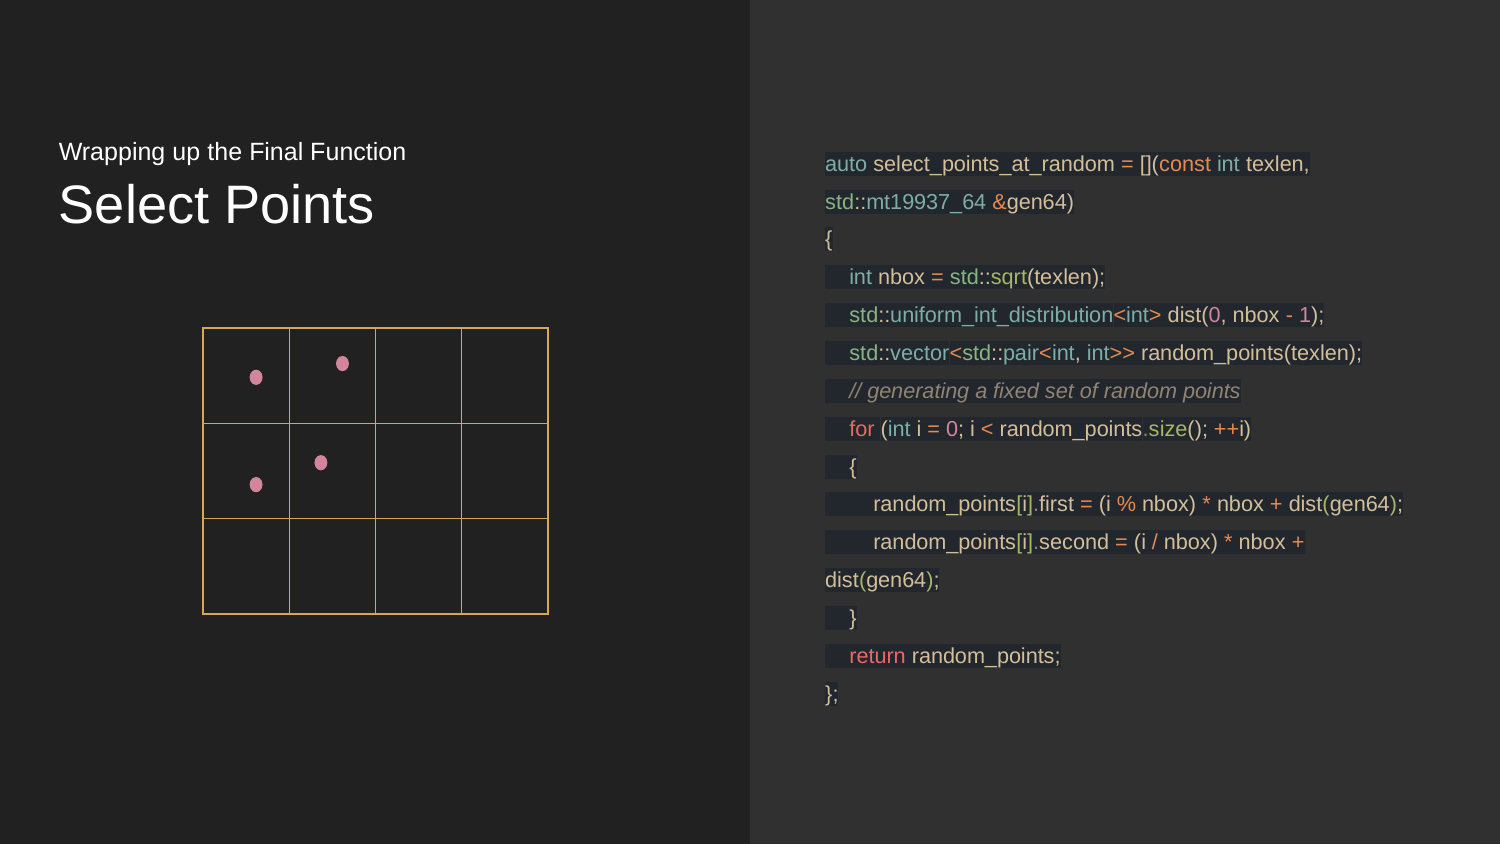

Wrapping up the Final Function
Select Points
auto select_points_at_random = [](const int texlen, std::mt19937_64 &gen64)
{
    int nbox = std::sqrt(texlen);
    std::uniform_int_distribution<int> dist(0, nbox - 1);
    std::vector<std::pair<int, int>> random_points(texlen);
    // generating a fixed set of random points
    for (int i = 0; i < random_points.size(); ++i)
    {
        random_points[i].first = (i % nbox) * nbox + dist(gen64);
        random_points[i].second = (i / nbox) * nbox + dist(gen64);
    }
    return random_points;
};
|  |  |  |  |
| --- | --- | --- | --- |
|  |  |  |  |
|  |  |  |  |